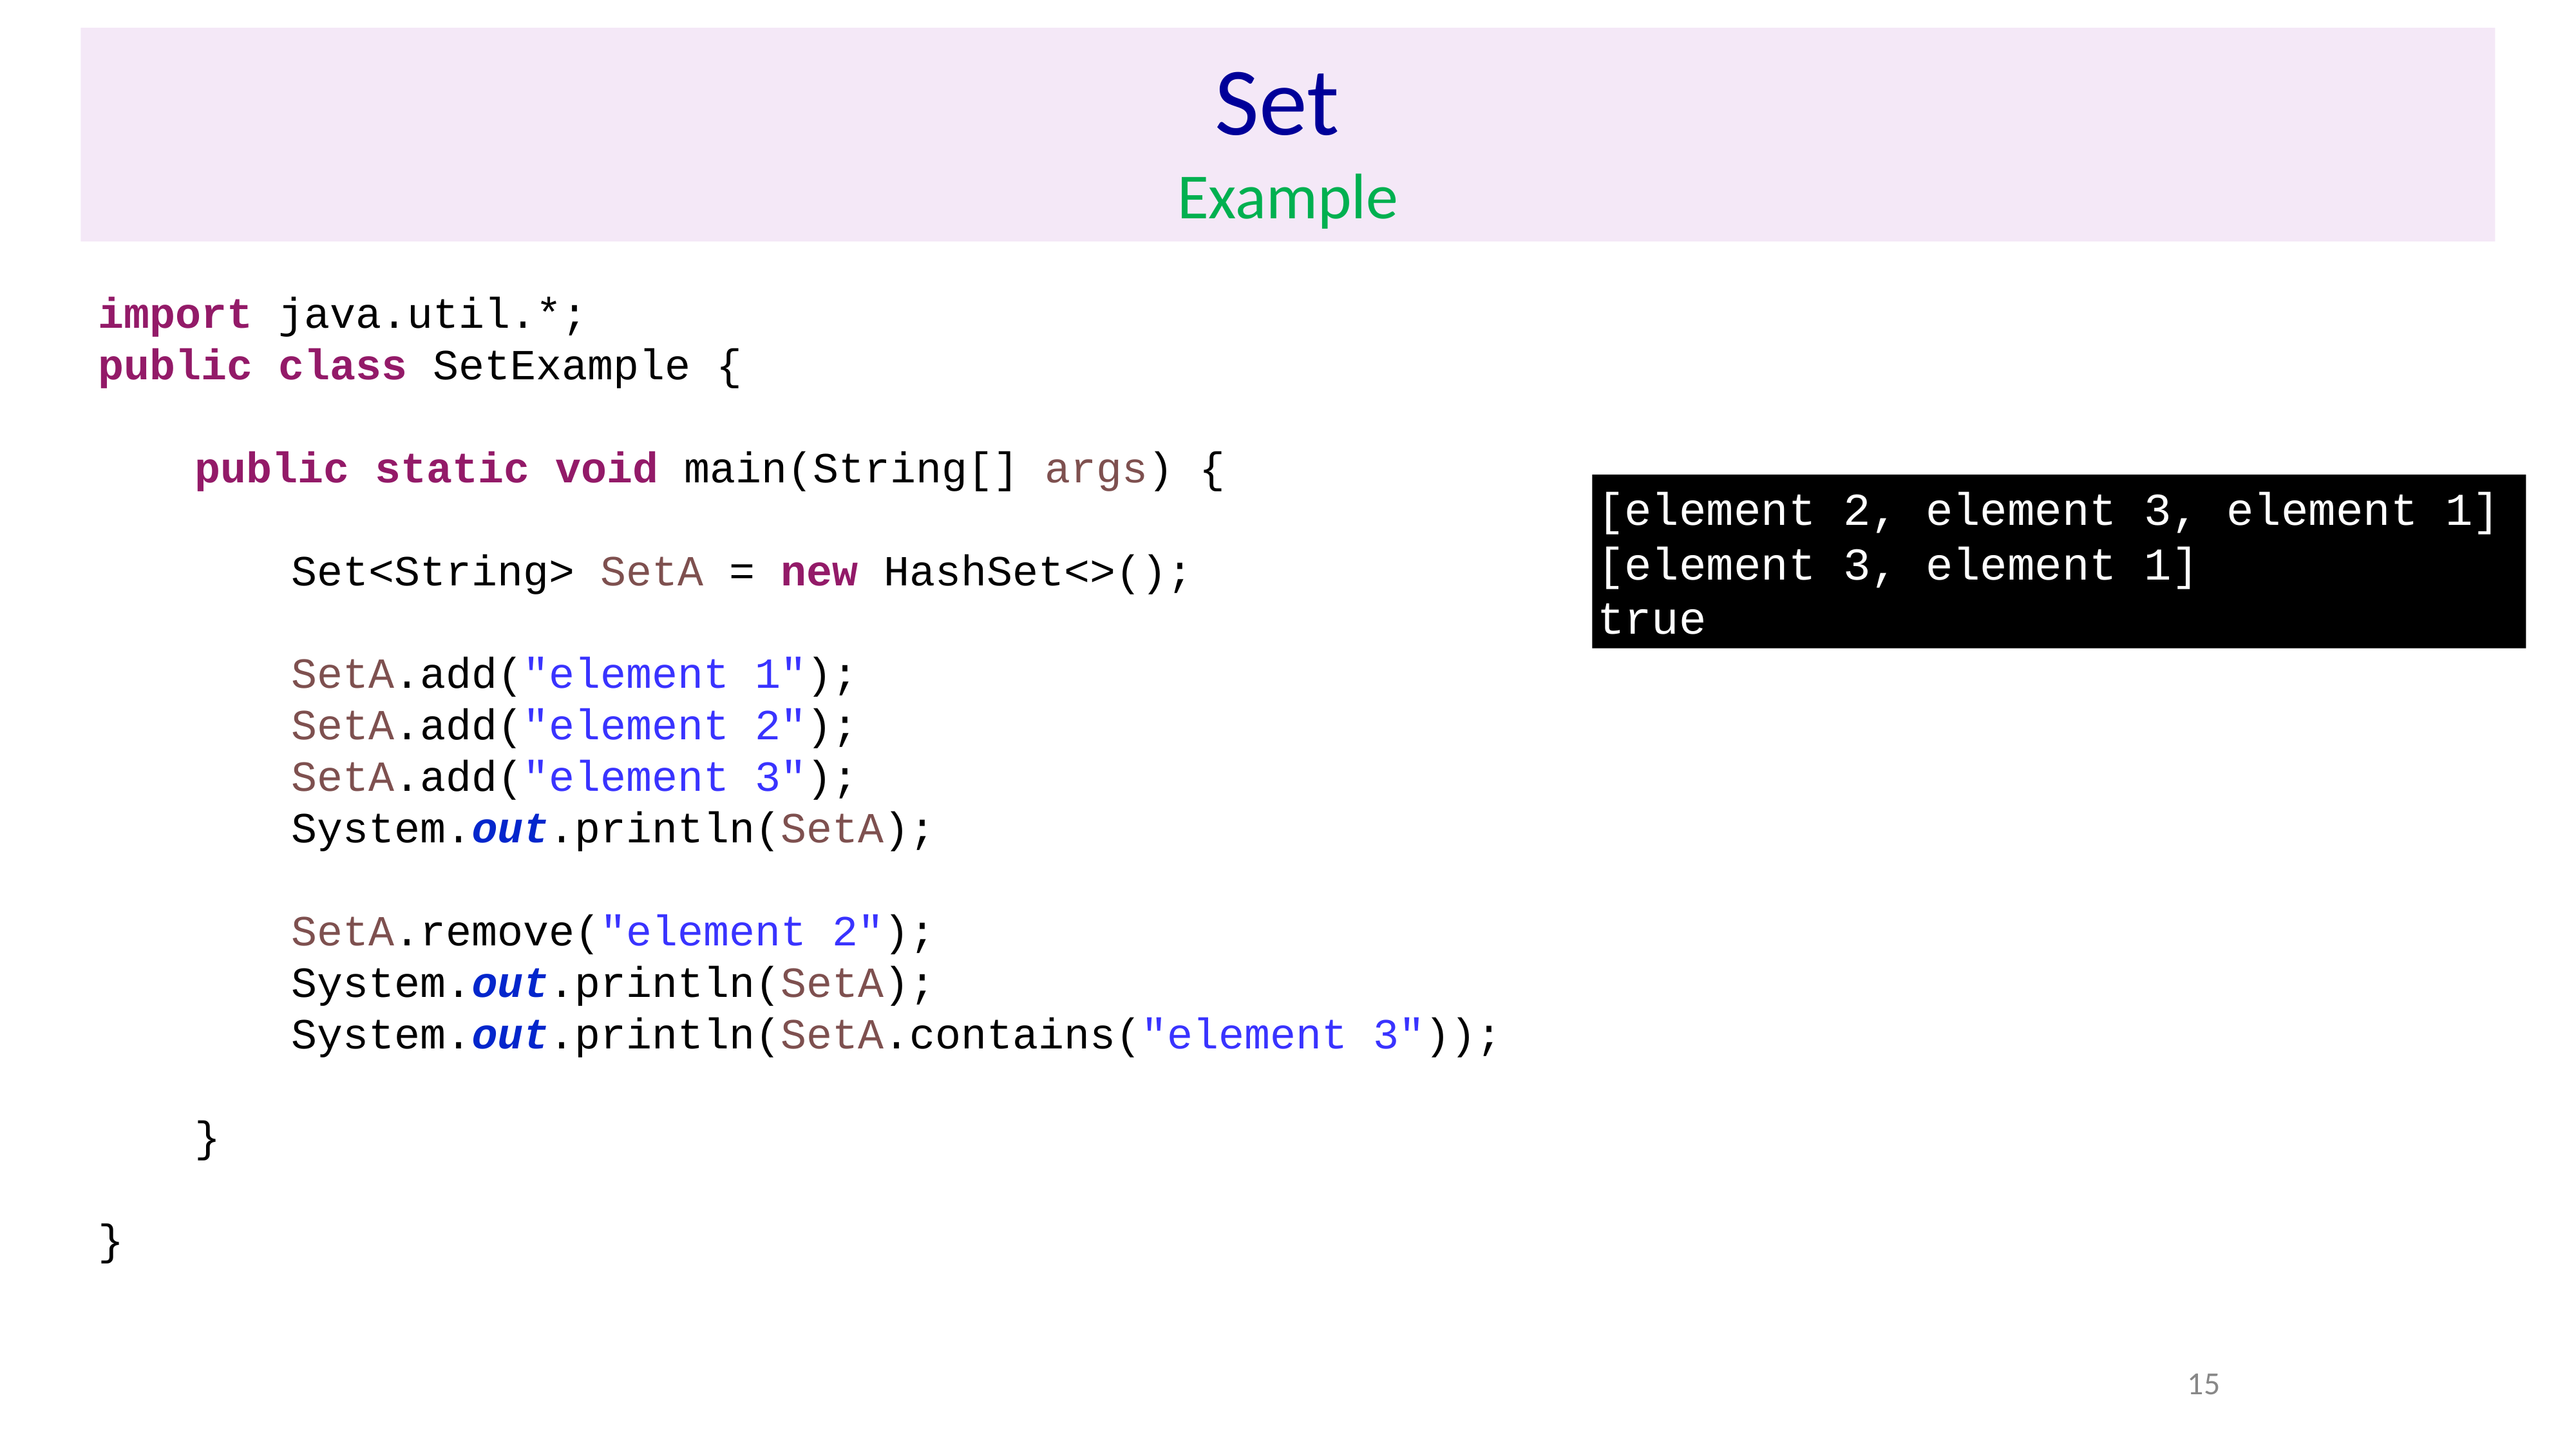

# Set Example
import java.util.*;
public class SetExample {

	public static void main(String[] args) {

		Set<String> SetA = new HashSet<>();

		SetA.add("element 1");
		SetA.add("element 2");
		SetA.add("element 3");
		System.out.println(SetA);

		SetA.remove("element 2");
		System.out.println(SetA);
		System.out.println(SetA.contains("element 3"));

	}

}
[element 2, element 3, element 1]
[element 3, element 1]
true
15